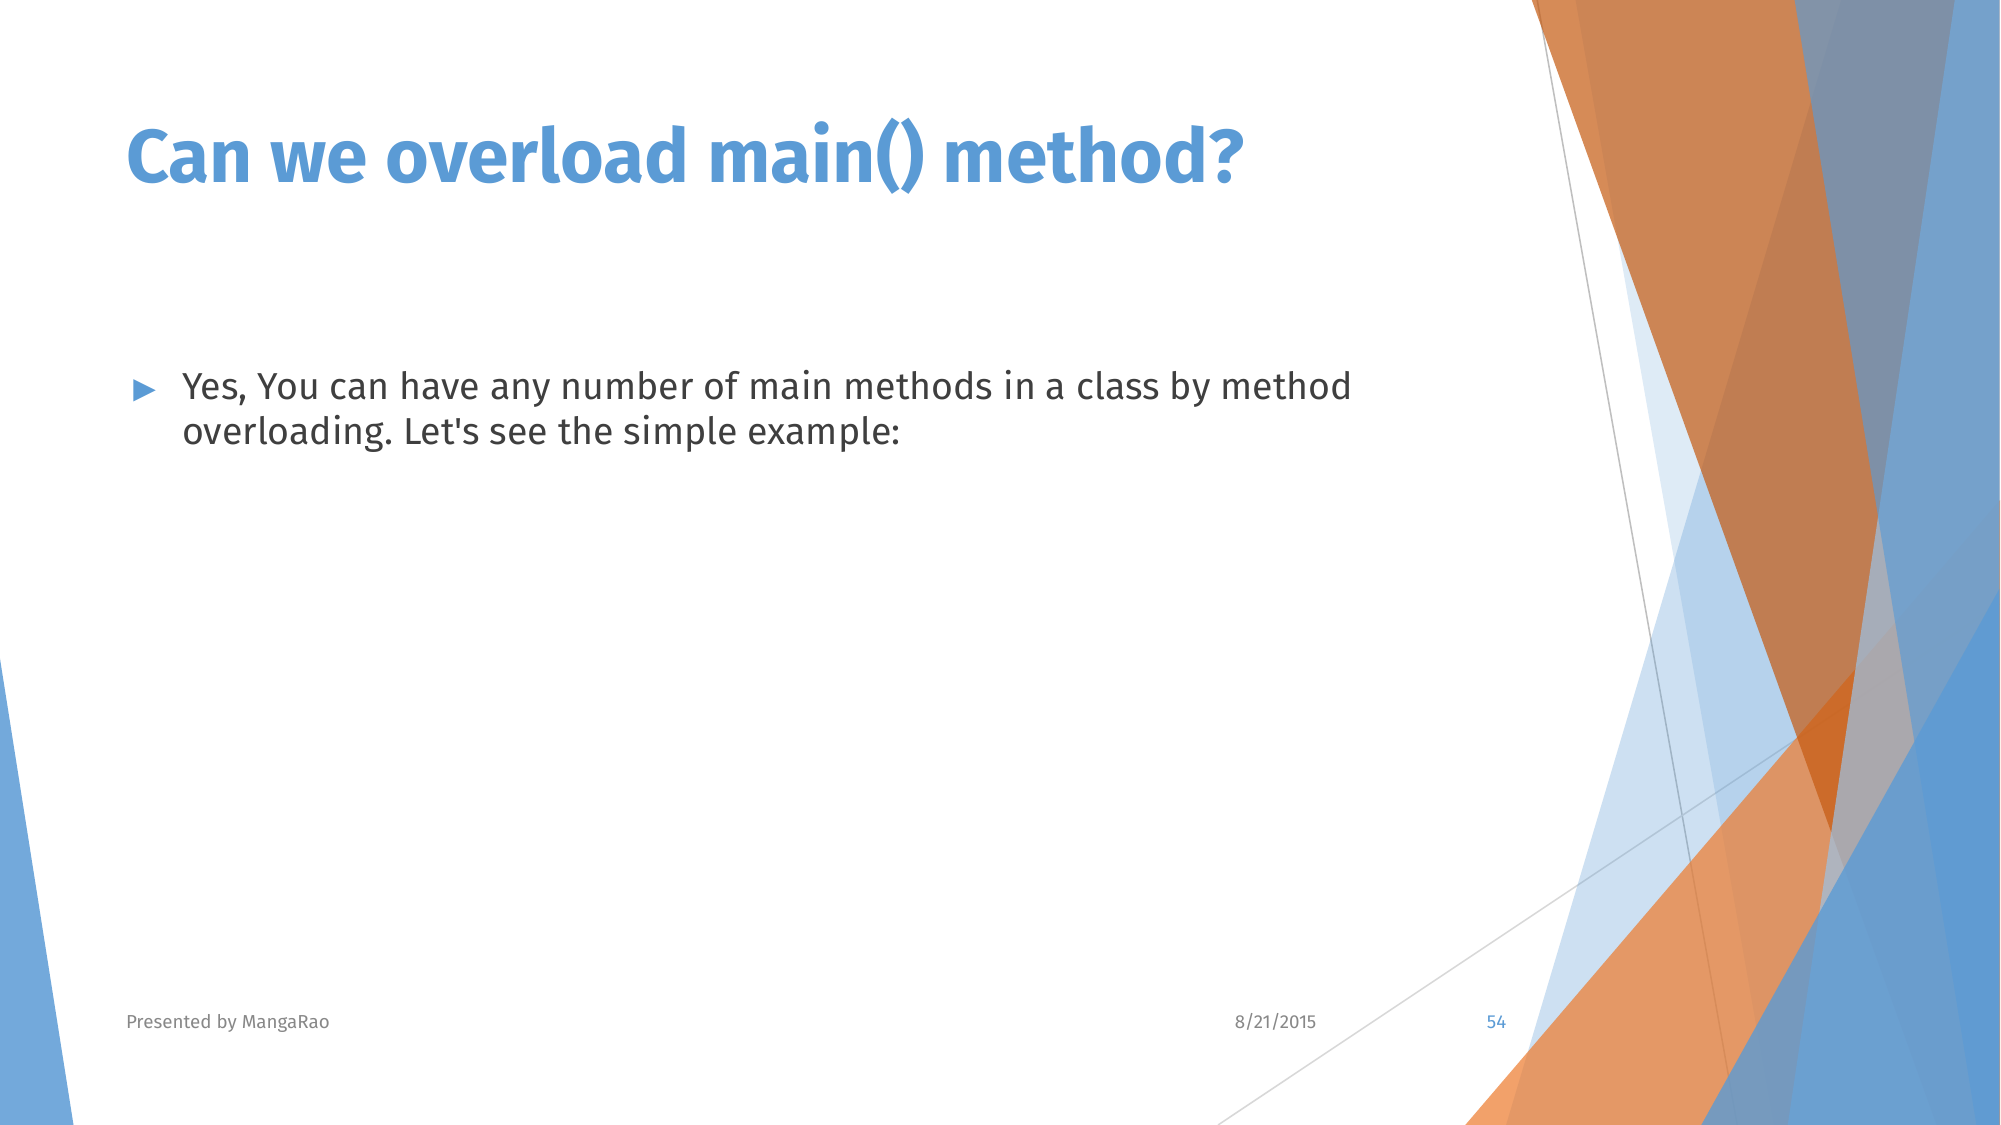

# Can we overload main() method?
Yes, You can have any number of main methods in a class by method overloading. Let's see the simple example:
Presented by MangaRao
8/21/2015
54